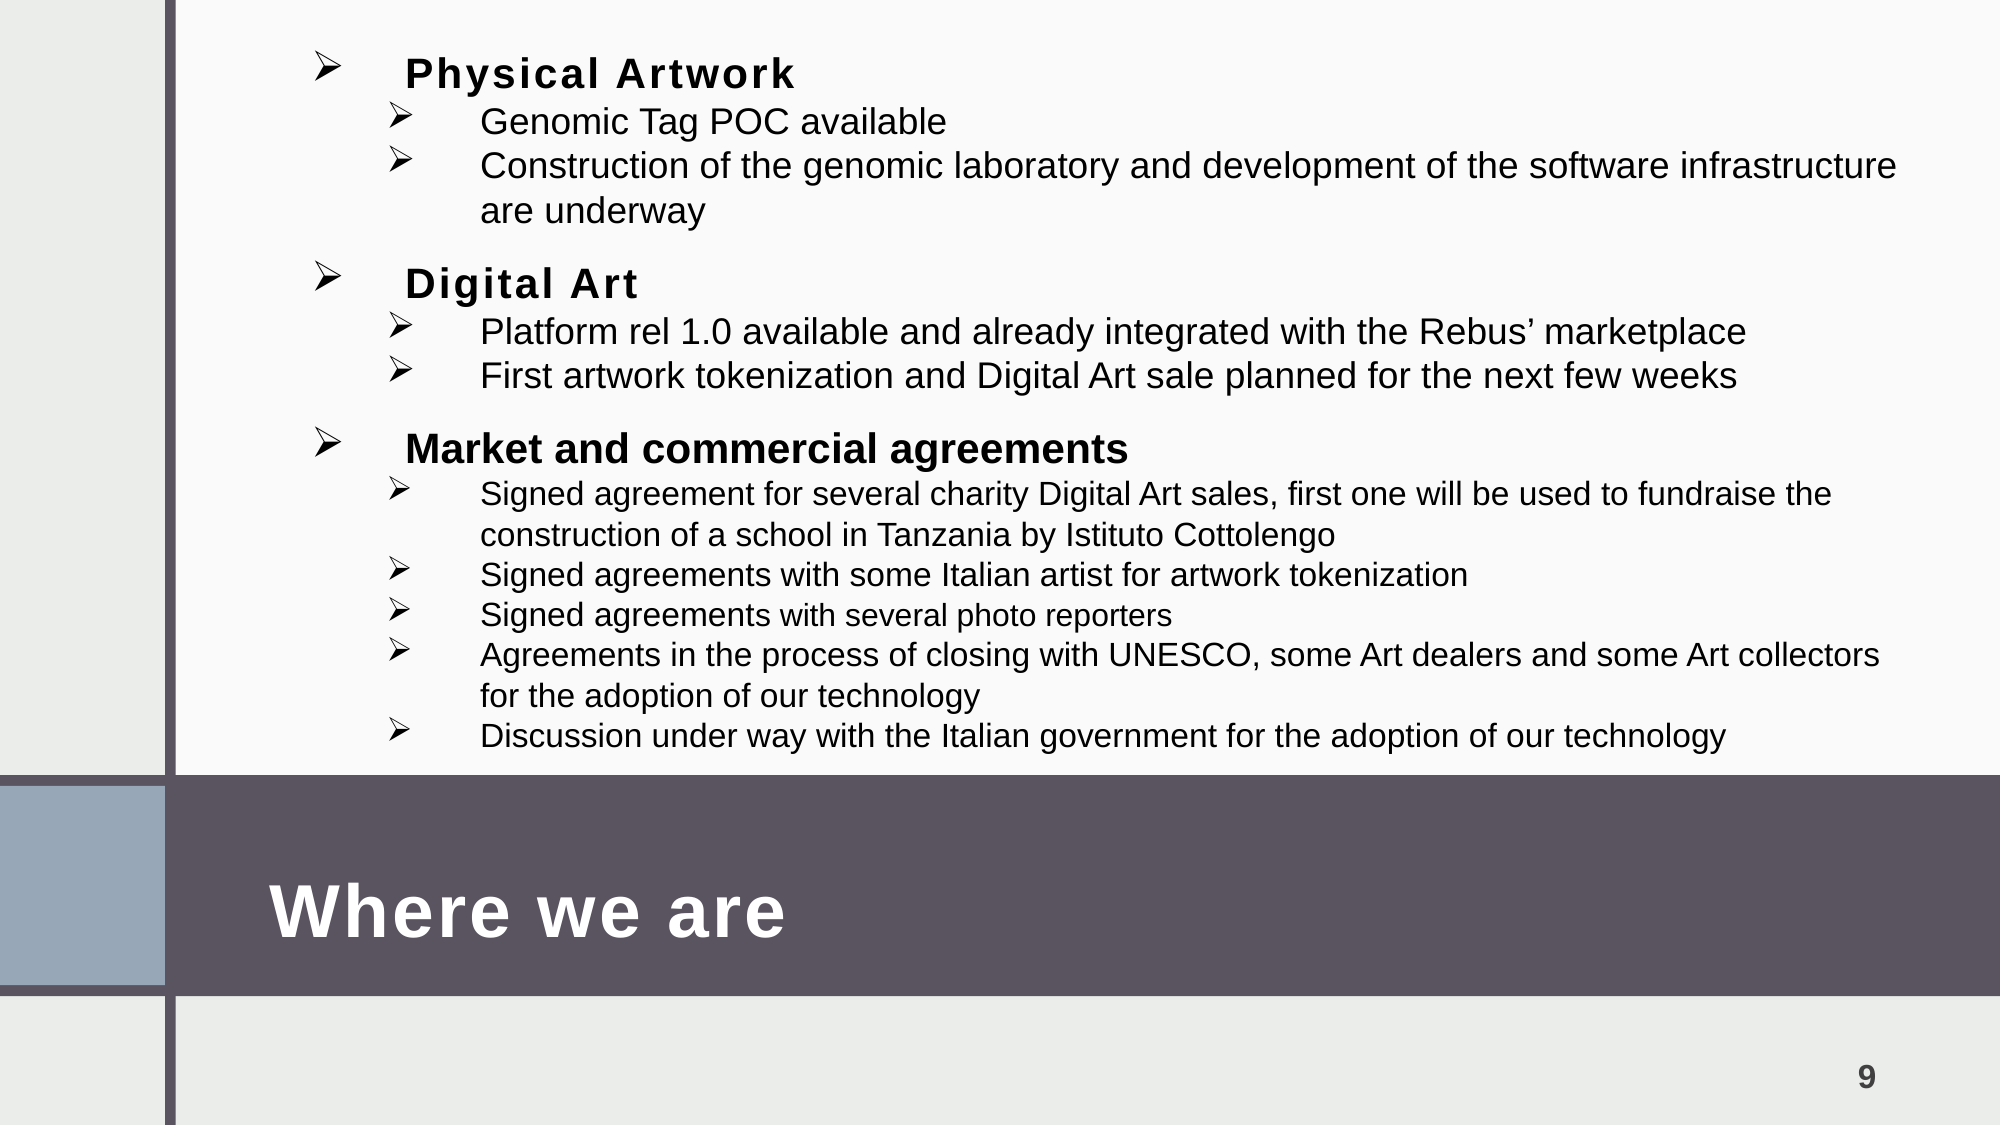

Physical Artwork
Genomic Tag POC available
Construction of the genomic laboratory and development of the software infrastructure are underway
Digital Art
Platform rel 1.0 available and already integrated with the Rebus’ marketplace
First artwork tokenization and Digital Art sale planned for the next few weeks
Market and commercial agreements
Signed agreement for several charity Digital Art sales, first one will be used to fundraise the construction of a school in Tanzania by Istituto Cottolengo
Signed agreements with some Italian artist for artwork tokenization
Signed agreements with several photo reporters
Agreements in the process of closing with UNESCO, some Art dealers and some Art collectors for the adoption of our technology
Discussion under way with the Italian government for the adoption of our technology
# Where we are
9